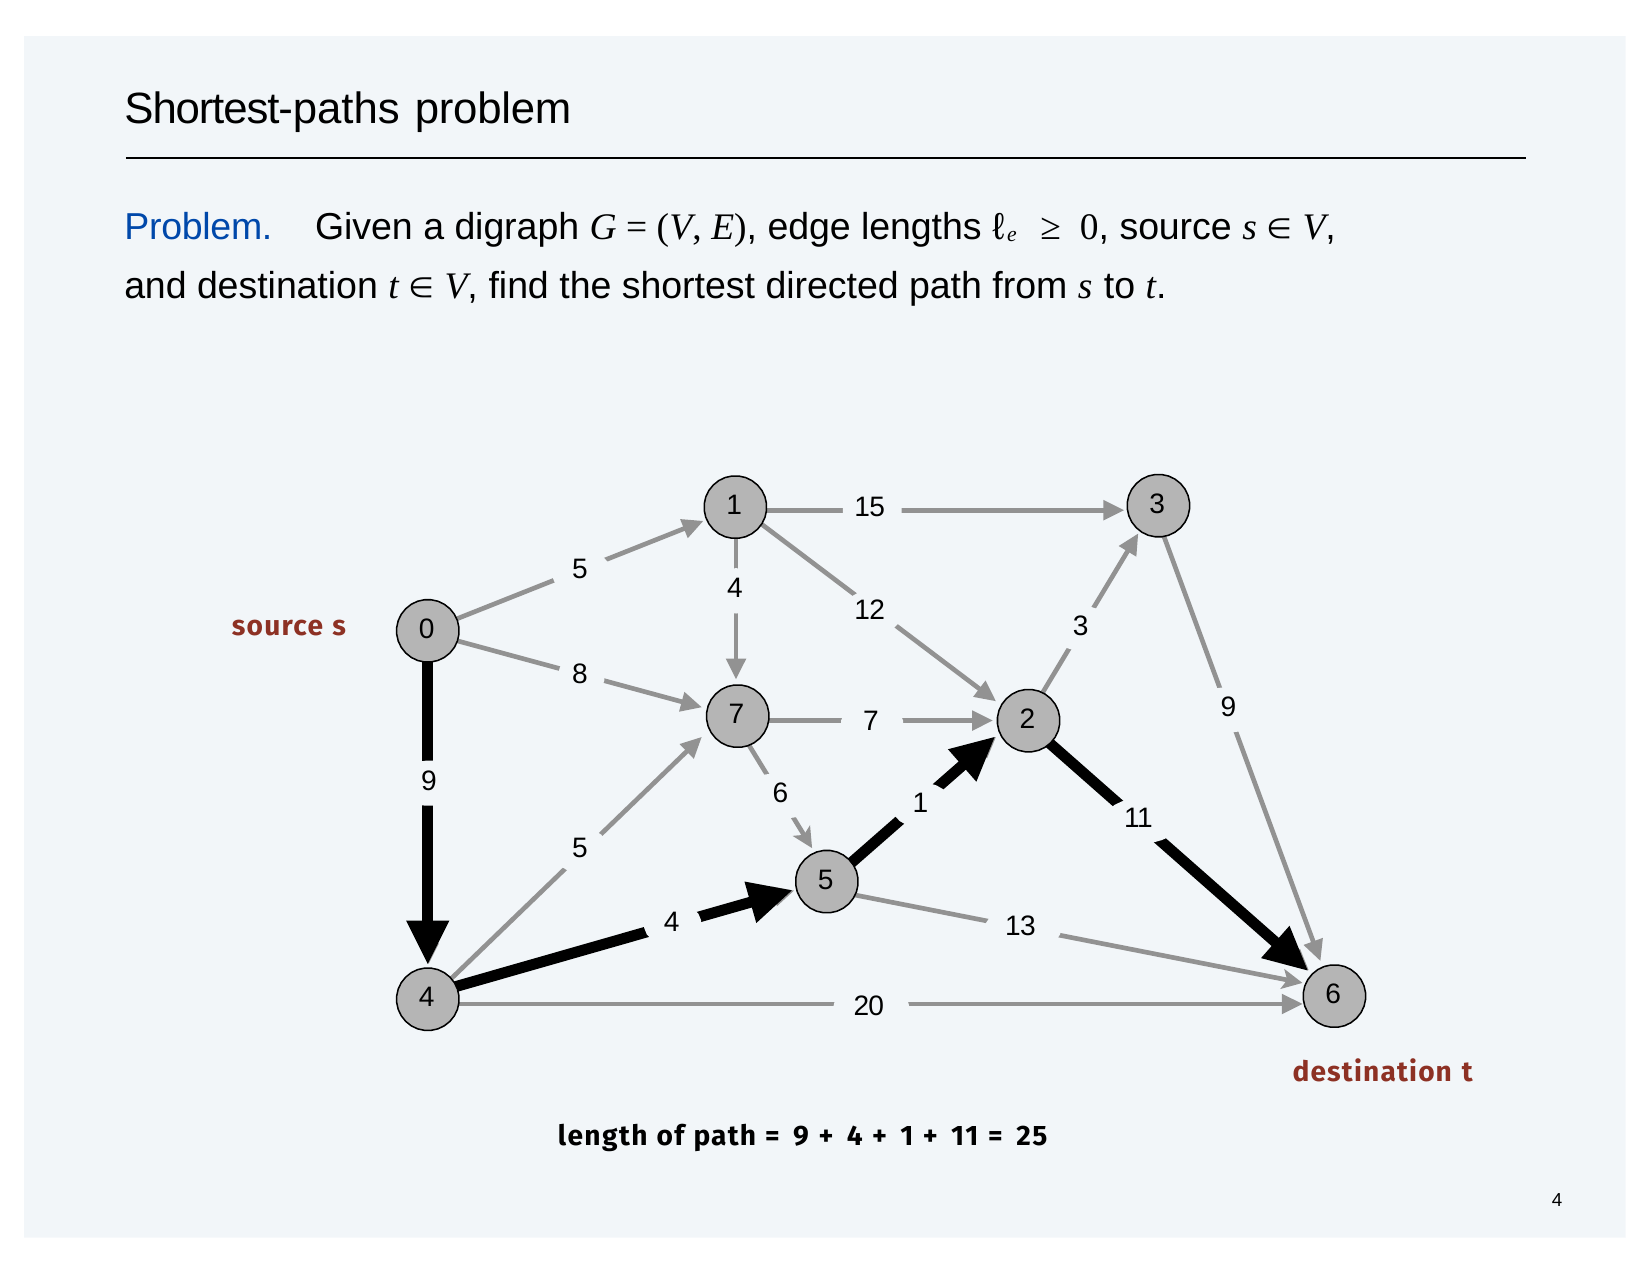

# Shortest-paths problem

Problem.	Given a digraph G = (V, E), edge lengths ℓe ≥ 0, source s ∈ V, and destination t ∈ V, find the shortest directed path from s to t.

3
1
15

5

4

12

source s
3

0
8

9

7
2
7

9

6

1

11

5

5
4

13

6
4
20

destination t
length of path = 9 + 4 + 1 + 11 = 25
4